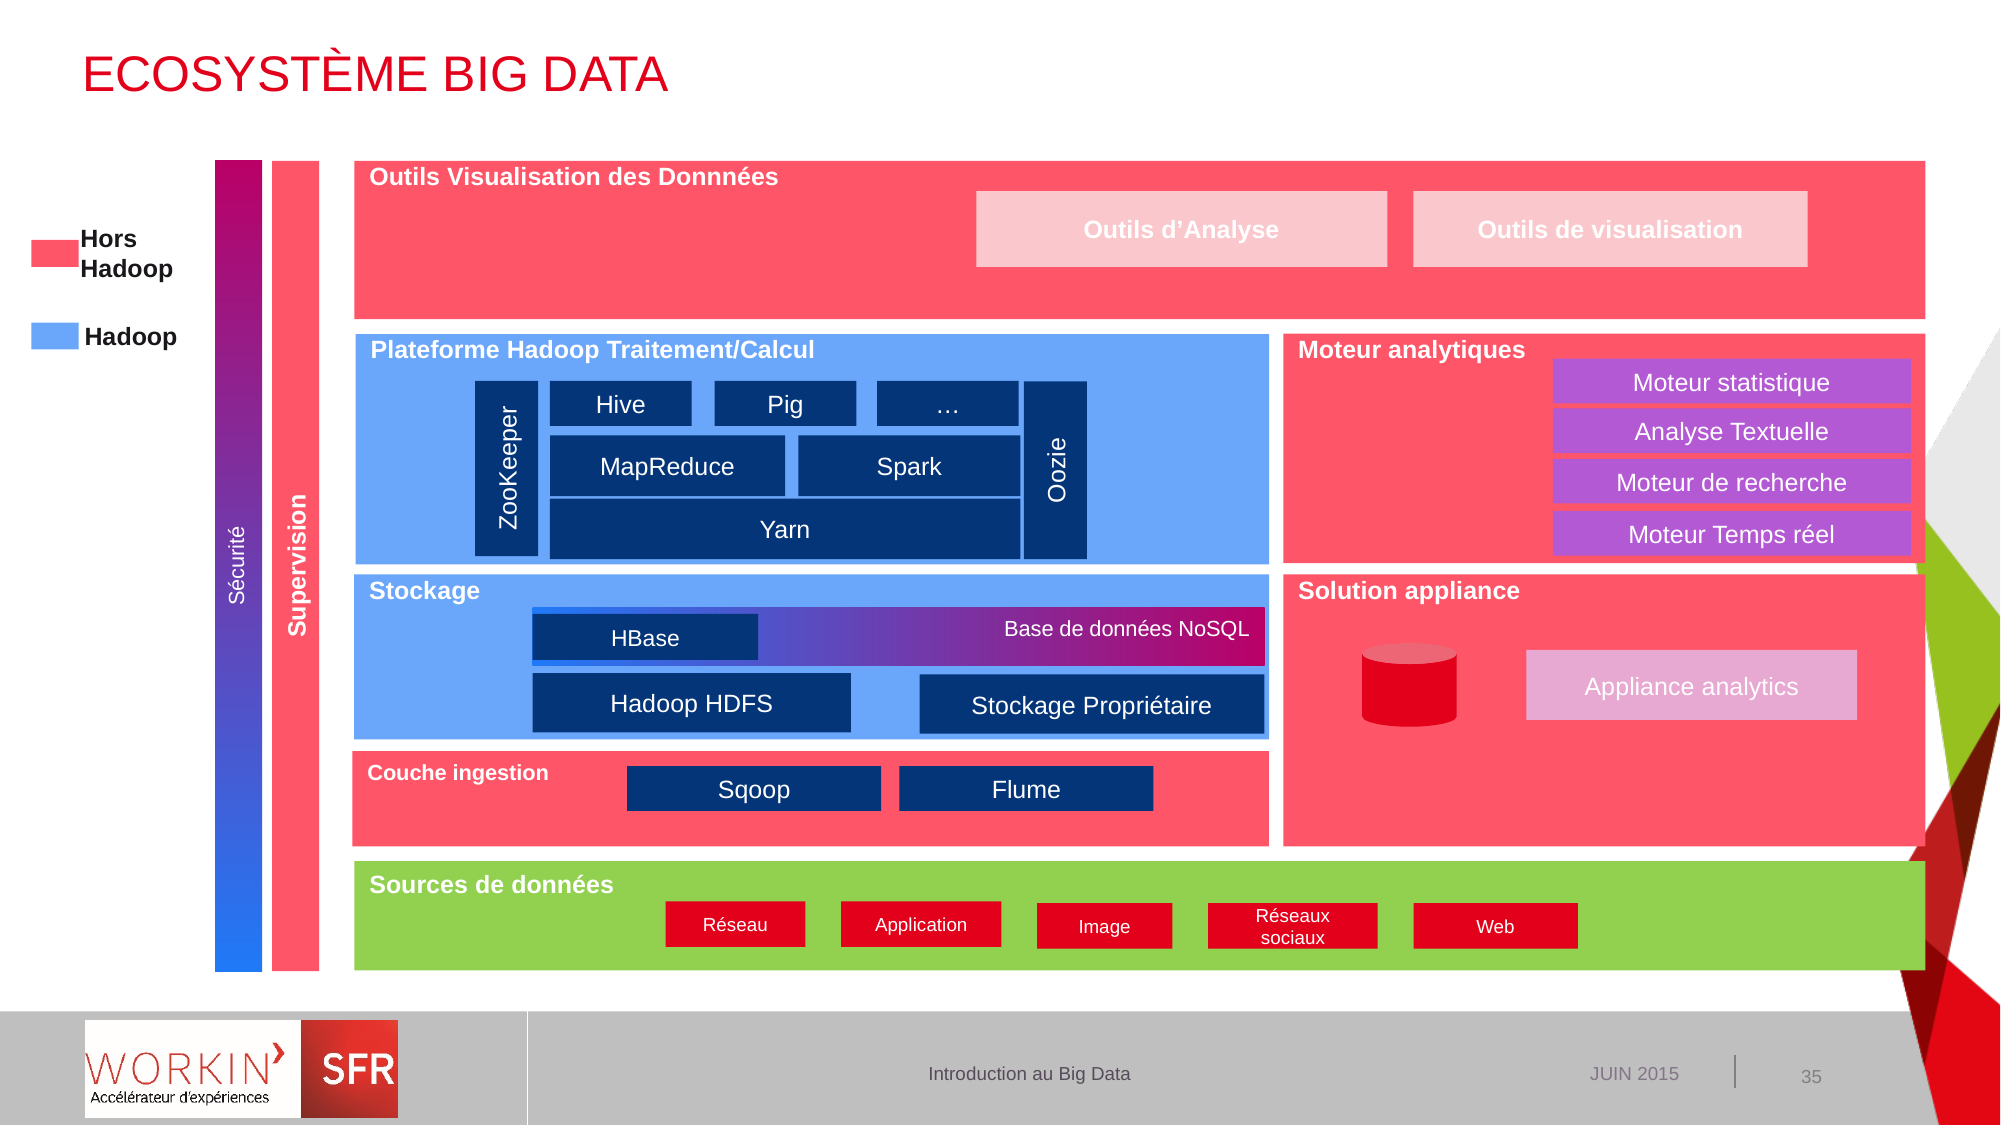

# Ecosystème Big data
Outils Visualisation des Donnnées
Outils d’Analyse
Outils de visualisation
Hors
Hadoop

Hadoop

Moteur analytiques

Plateforme Hadoop Traitement/Calcul
Moteur statistique
…
ZooKeeper
Hive
Pig
Oozie
Analyse Textuelle
MapReduce
Spark
Moteur de recherche
Yarn
Moteur Temps réel
Sécurité
Supervision
Stockage
Solution appliance
Base de données NoSQL
HBase

Appliance analytics
Hadoop HDFS
Stockage Propriétaire
Couche ingestion
Sqoop
Flume
Réseaux sociaux
Web
Application
Réseau
Image
Sources de données
JUIN 2015
35